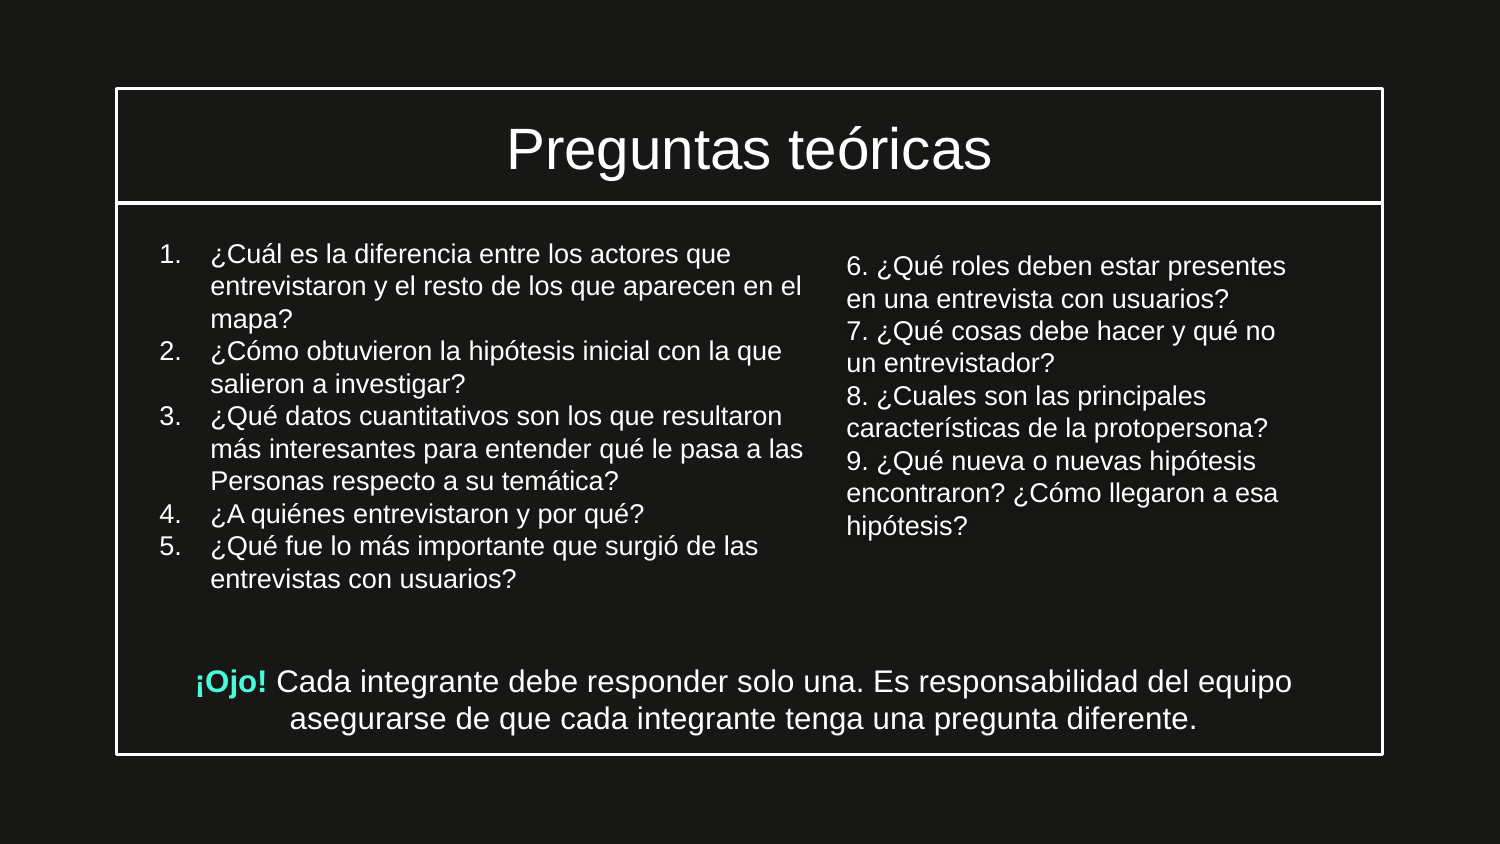

# Preguntas teóricas

¿Cuál es la diferencia entre los actores que entrevistaron y el resto de los que aparecen en el mapa?
¿Cómo obtuvieron la hipótesis inicial con la que salieron a investigar?
¿Qué datos cuantitativos son los que resultaron más interesantes para entender qué le pasa a las Personas respecto a su temática?
¿A quiénes entrevistaron y por qué?
¿Qué fue lo más importante que surgió de las entrevistas con usuarios?

6. ¿Qué roles deben estar presentes en una entrevista con usuarios?
7. ¿Qué cosas debe hacer y qué no un entrevistador?
8. ¿Cuales son las principales características de la protopersona?
9. ¿Qué nueva o nuevas hipótesis encontraron? ¿Cómo llegaron a esa hipótesis?

¡Ojo! Cada integrante debe responder solo una. Es responsabilidad del equipo asegurarse de que cada integrante tenga una pregunta diferente.